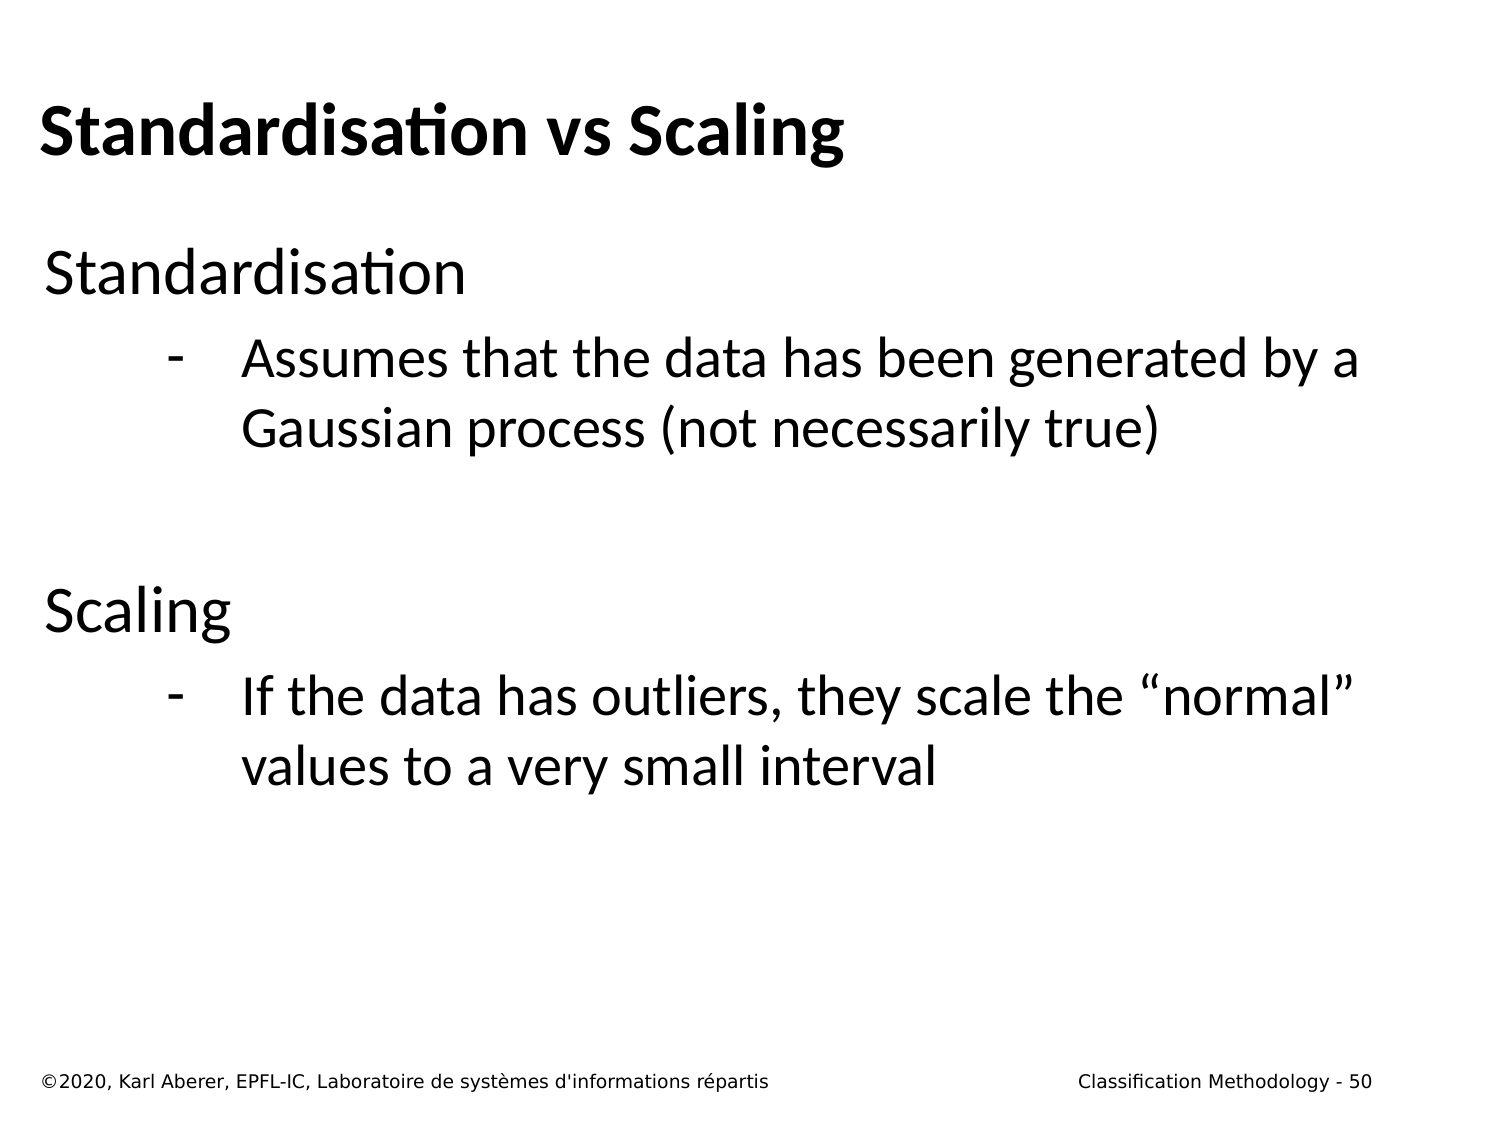

# Standardisation vs Scaling
Standardisation
Assumes that the data has been generated by a Gaussian process (not necessarily true)

Scaling
If the data has outliers, they scale the “normal” values to a very small interval
©2020, Karl Aberer, EPFL-IC, Laboratoire de systèmes d'informations répartis